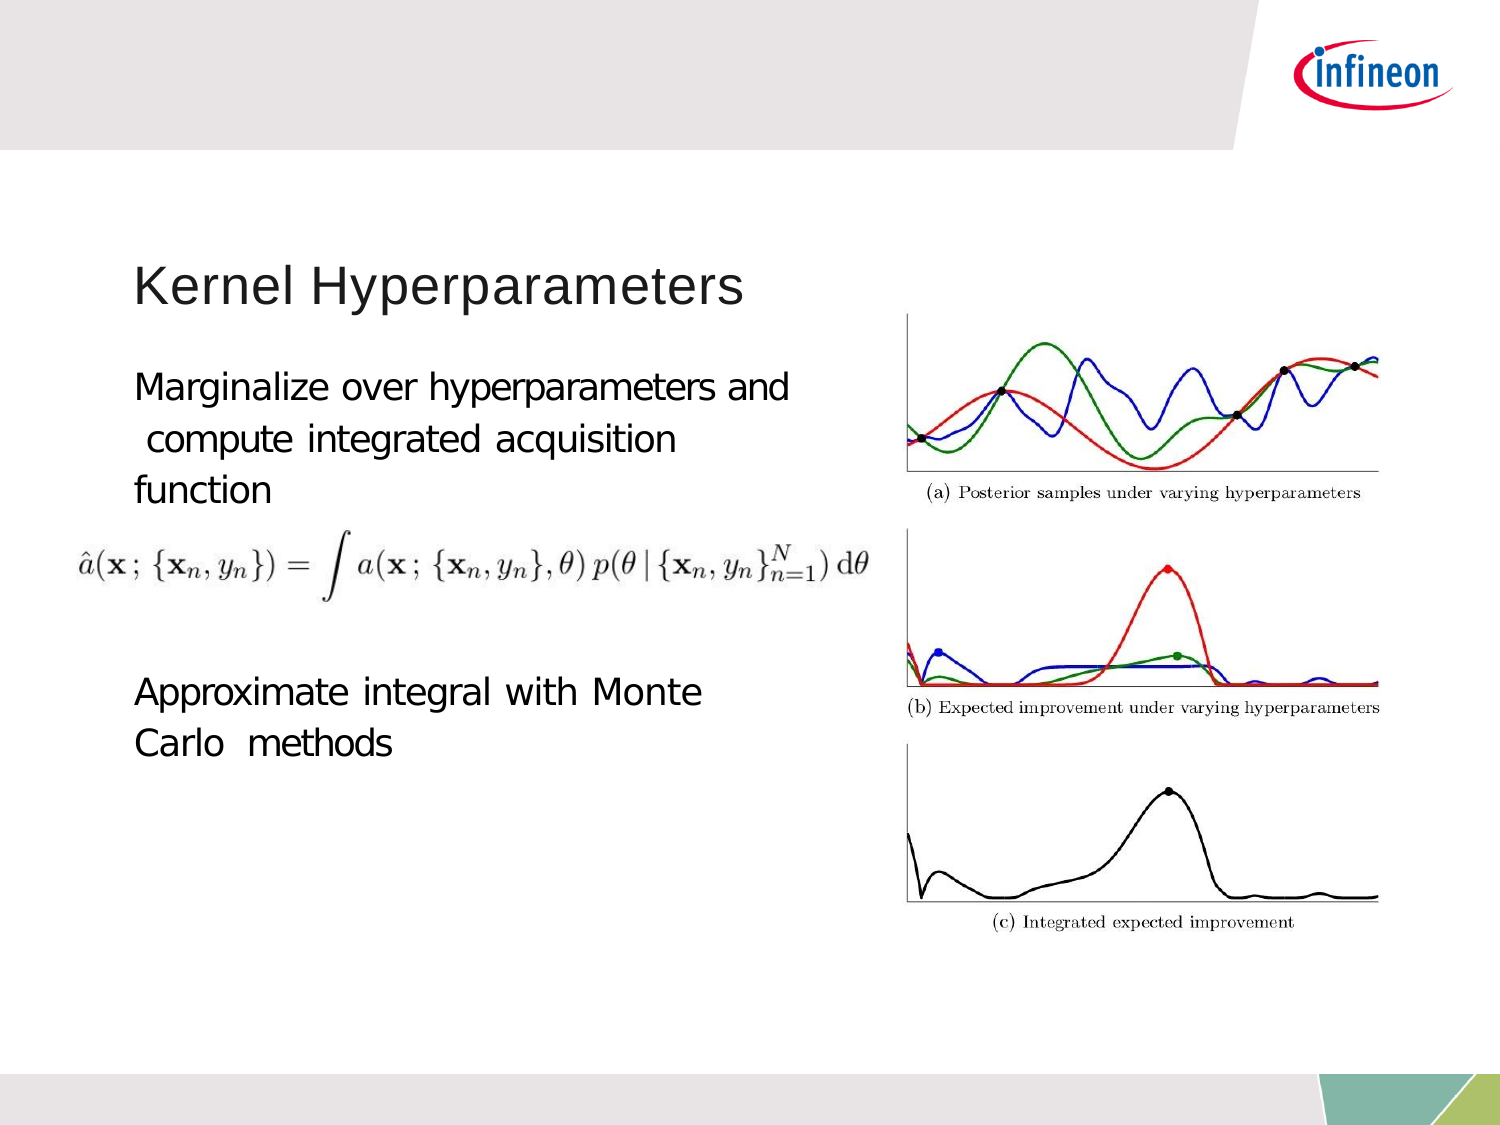

# Kernel Hyperparameters

Marginalize over hyperparameters and  compute integrated acquisition function

Approximate integral with Monte Carlo  methods